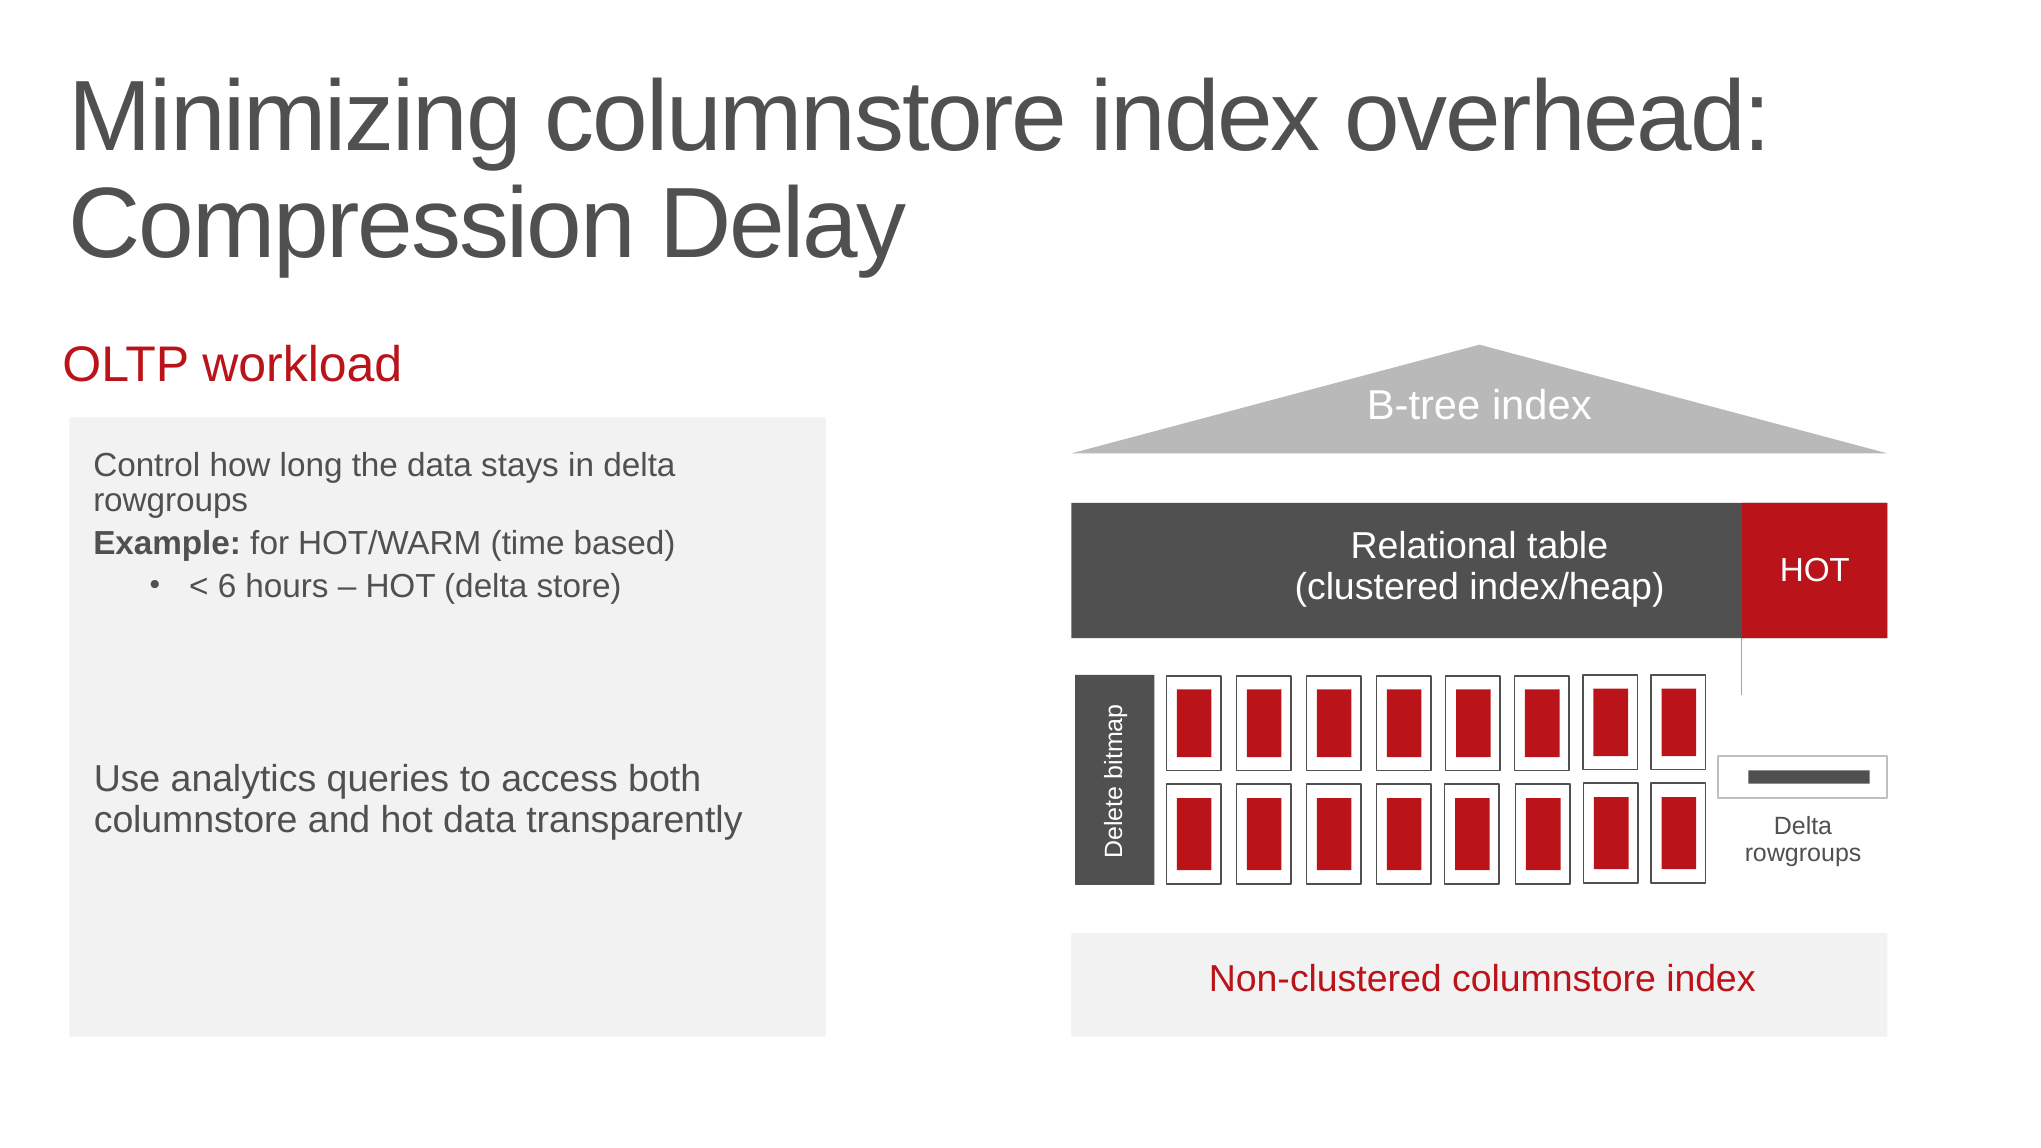

Minimizing columnstore index overhead: Compression Delay
OLTP workload

B-tree index
Relational table
(clustered index/heap)
Control how long the data stays in delta rowgroups
Example: for HOT/WARM (time based)
< 6 hours – HOT (delta store)
HOT

Delete bitmap

Use analytics queries to access both columnstore and hot data transparently
Delta rowgroups

Non-clustered columnstore index